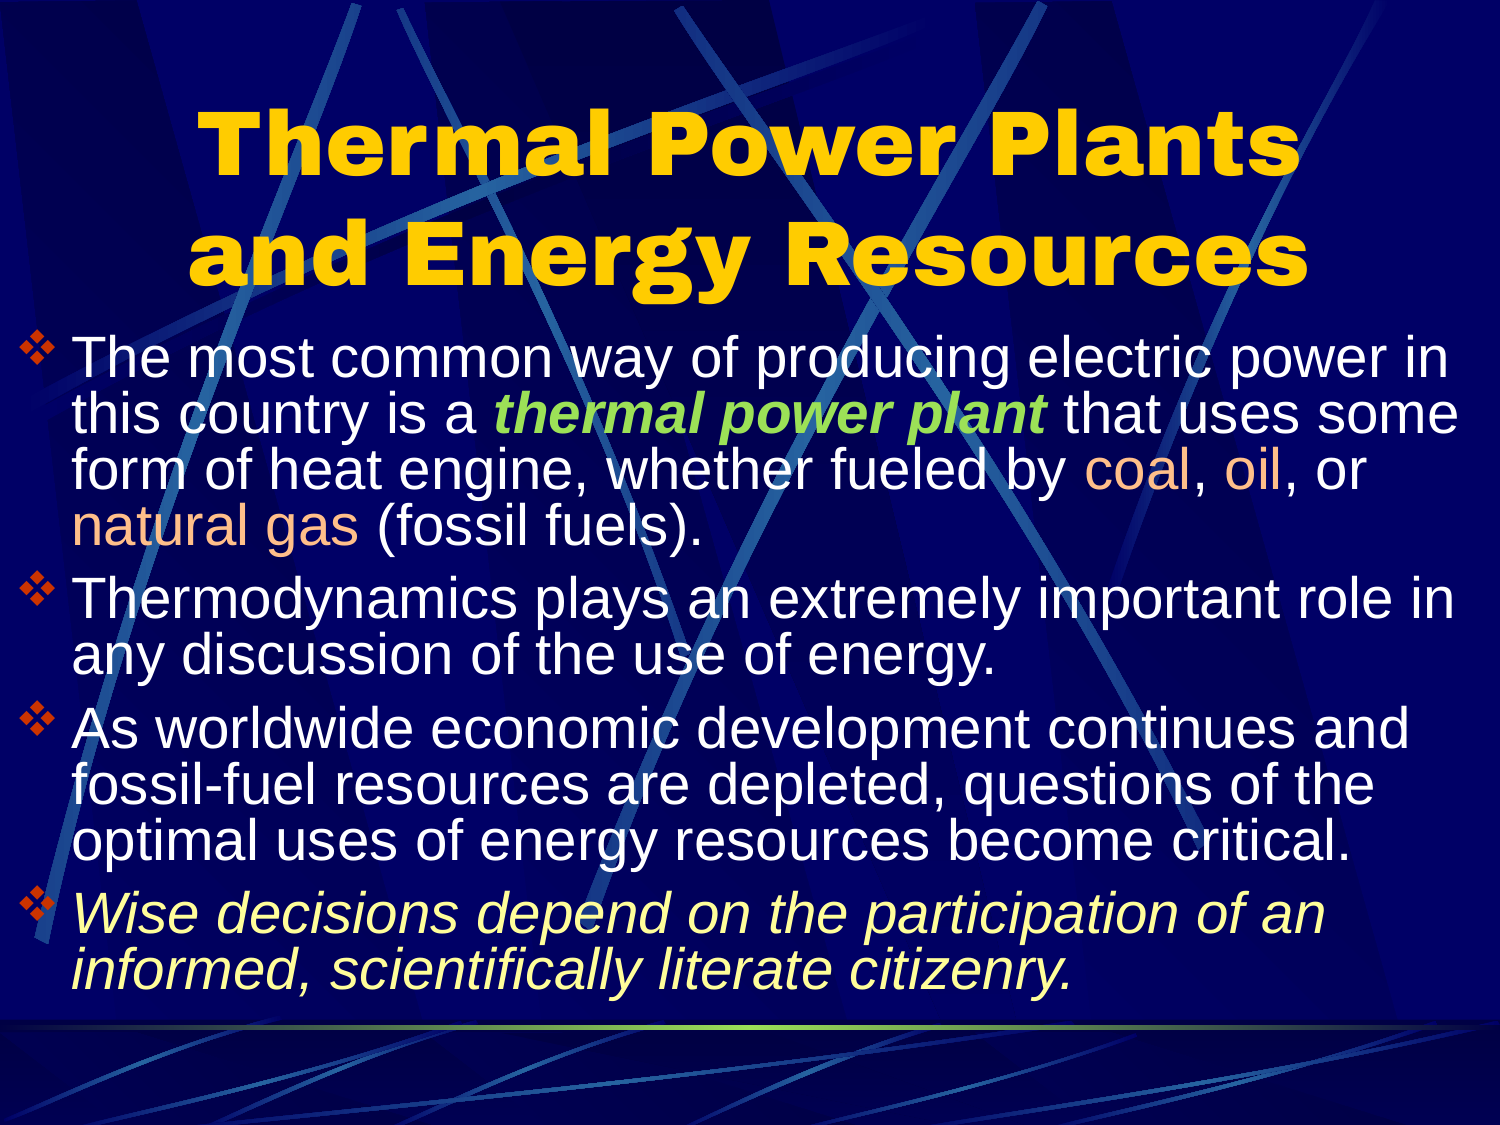

# Thermal Power Plants and Energy Resources
The most common way of producing electric power in this country is a thermal power plant that uses some form of heat engine, whether fueled by coal, oil, or natural gas (fossil fuels).
Thermodynamics plays an extremely important role in any discussion of the use of energy.
As worldwide economic development continues and fossil-fuel resources are depleted, questions of the optimal uses of energy resources become critical.
Wise decisions depend on the participation of an informed, scientifically literate citizenry.